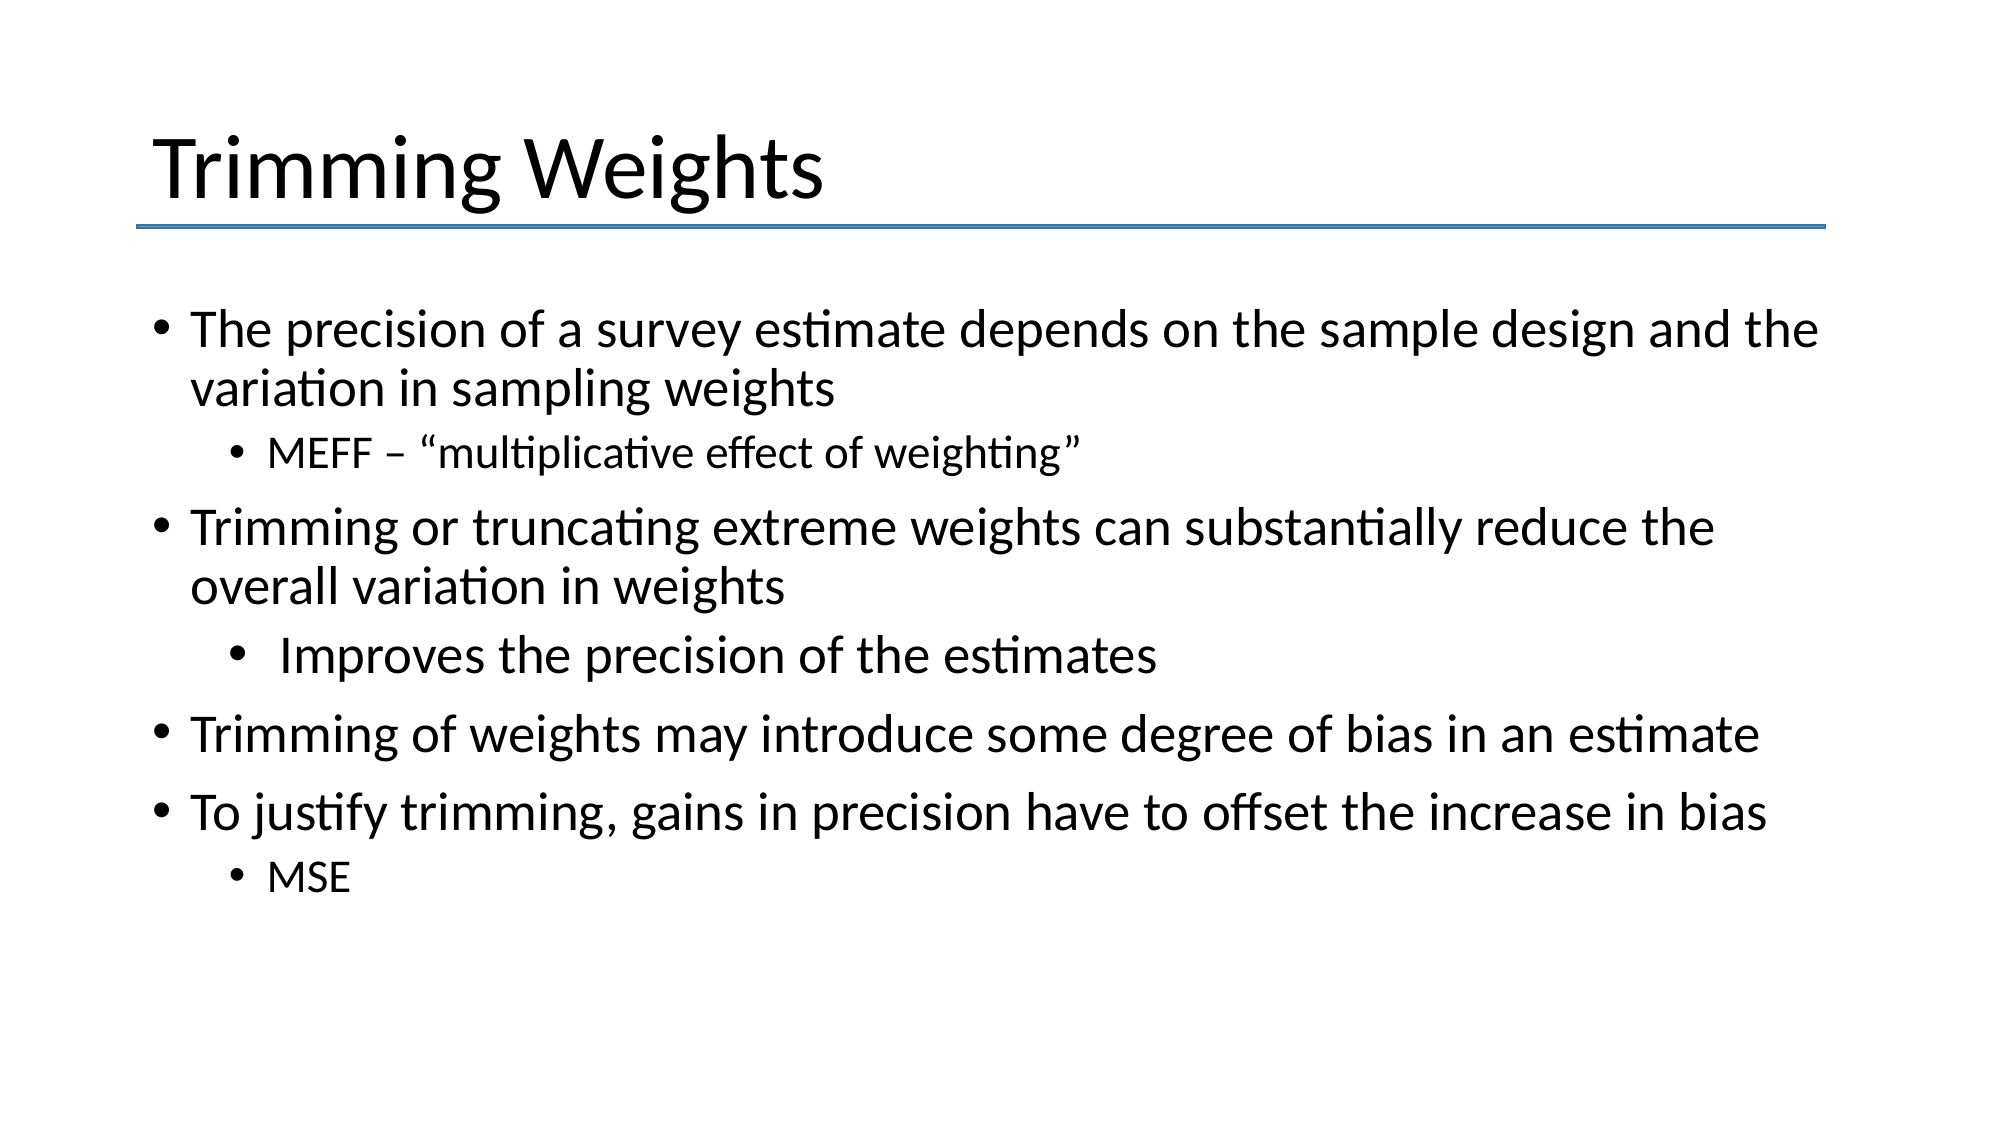

# Trimming Weights

The precision of a survey estimate depends on the sample design and the variation in sampling weights
MEFF – “multiplicative effect of weighting”
Trimming or truncating extreme weights can substantially reduce the overall variation in weights
 Improves the precision of the estimates
Trimming of weights may introduce some degree of bias in an estimate
To justify trimming, gains in precision have to offset the increase in bias
MSE